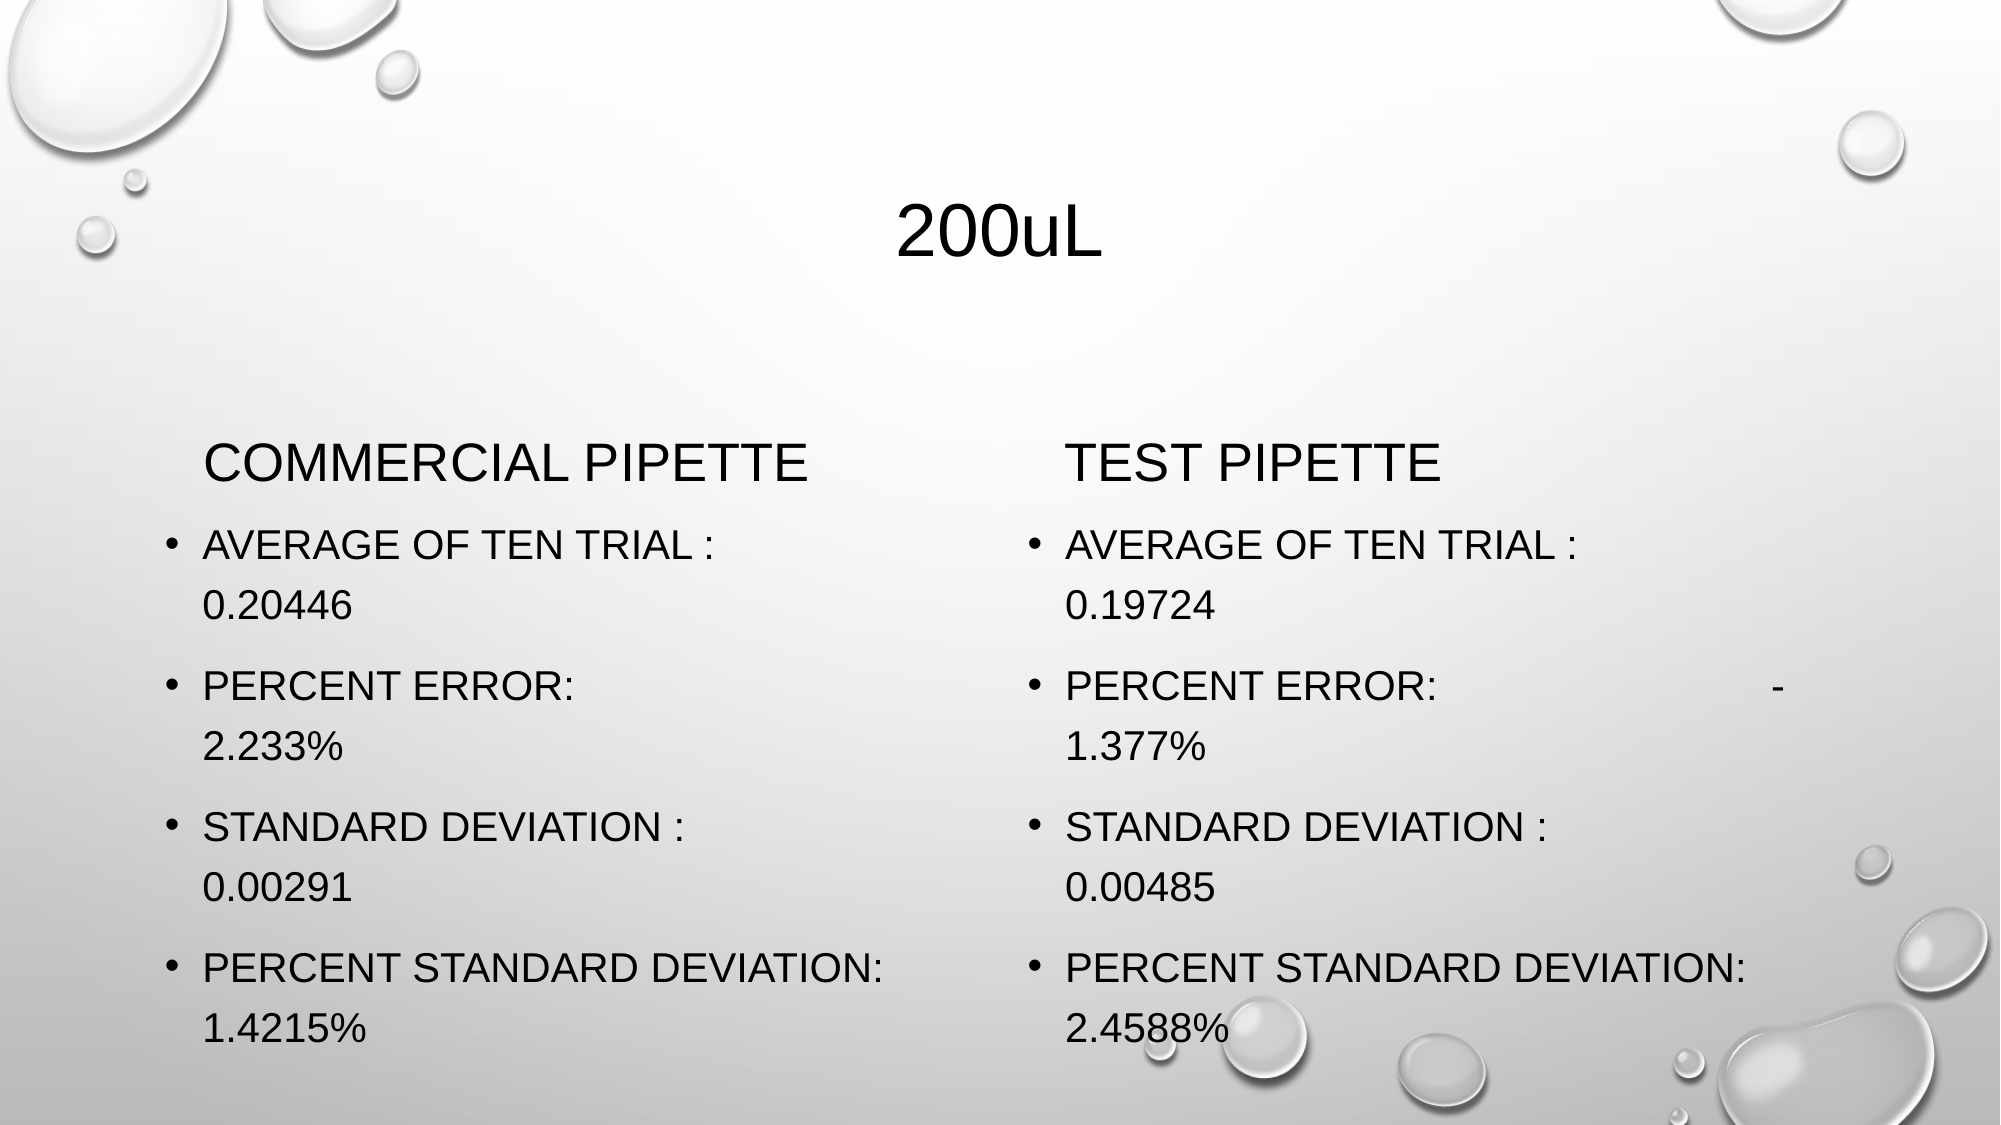

# 200uL
Commercial pipette
Test pipette
Average of ten trial :                0.20446
Percent Error:                            2.233%
Standard Deviation :                 0.00291
Percent Standard Deviation:   1.4215%
Average of ten trial :                 0.19724
Percent Error:                             -1.377%
Standard Deviation :                  0.00485
Percent Standard Deviation:    2.4588%